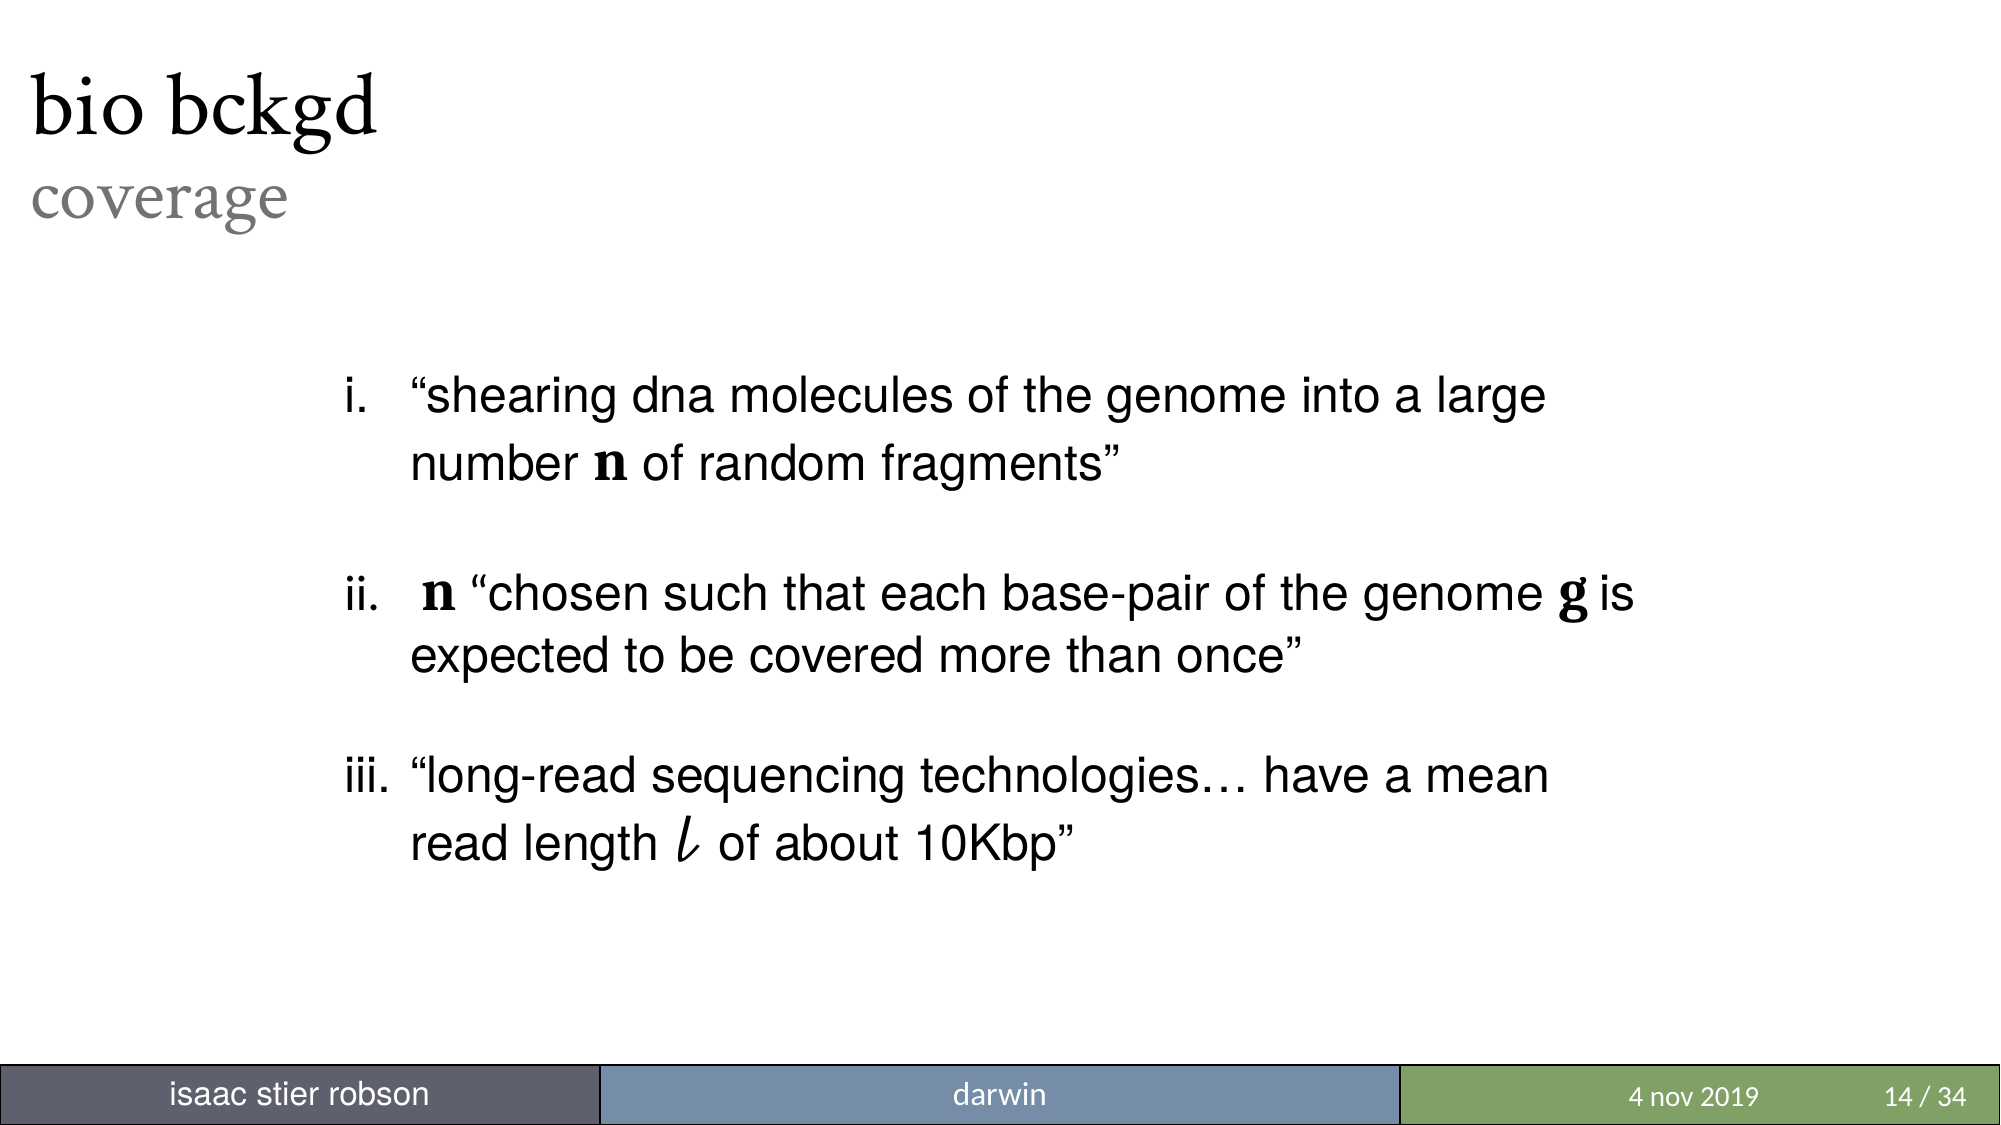

# bio bckgd coverage
“shearing dna molecules of the genome into a large number n of random fragments”

 n “chosen such that each base-pair of the genome g is expected to be covered more than once”

“long-read sequencing technologies… have a mean read length 𝓁 of about 10Kbp”
isaac stier robson
darwin
   	       4 nov 2019	14 / 34